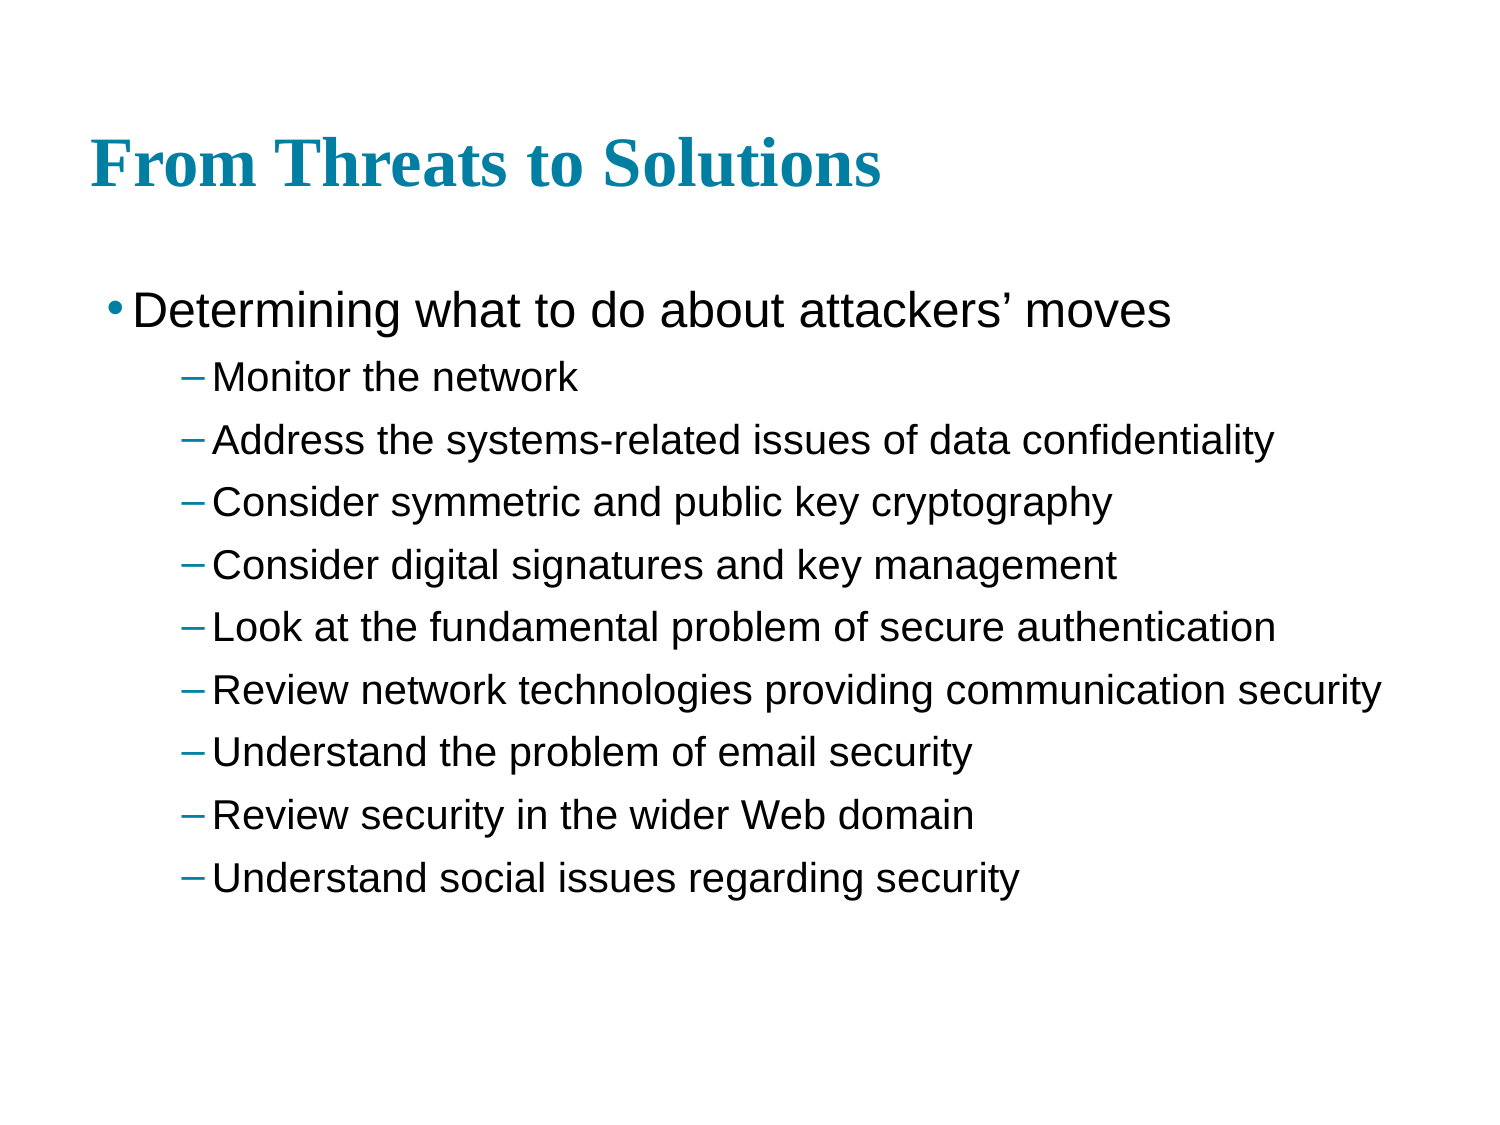

# From Threats to Solutions
Determining what to do about attackers’ moves
Monitor the network
Address the systems-related issues of data confidentiality
Consider symmetric and public key cryptography
Consider digital signatures and key management
Look at the fundamental problem of secure authentication
Review network technologies providing communication security
Understand the problem of email security
Review security in the wider Web domain
Understand social issues regarding security